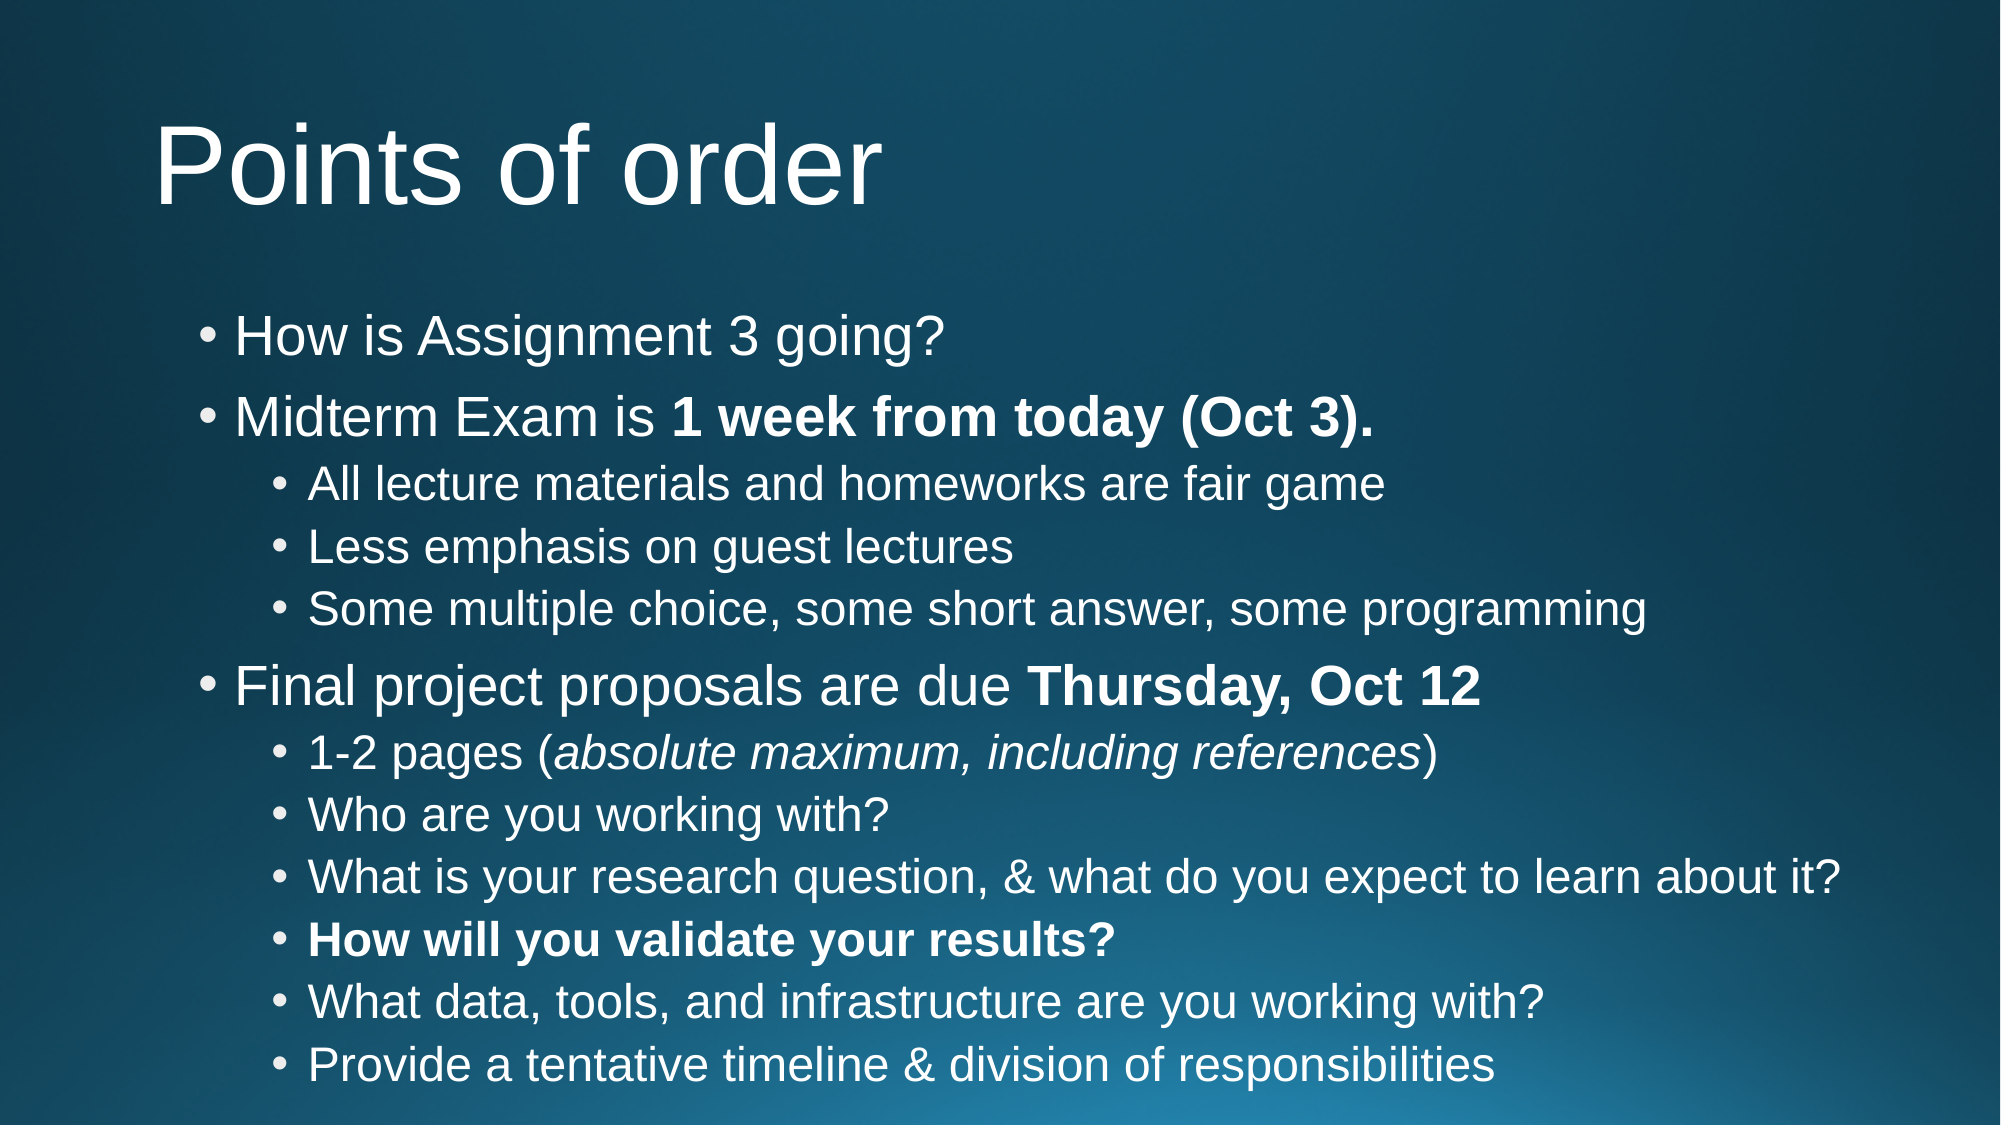

# Points of order
How is Assignment 3 going?
Midterm Exam is 1 week from today (Oct 3).
All lecture materials and homeworks are fair game
Less emphasis on guest lectures
Some multiple choice, some short answer, some programming
Final project proposals are due Thursday, Oct 12
1-2 pages (absolute maximum, including references)
Who are you working with?
What is your research question, & what do you expect to learn about it?
How will you validate your results?
What data, tools, and infrastructure are you working with?
Provide a tentative timeline & division of responsibilities